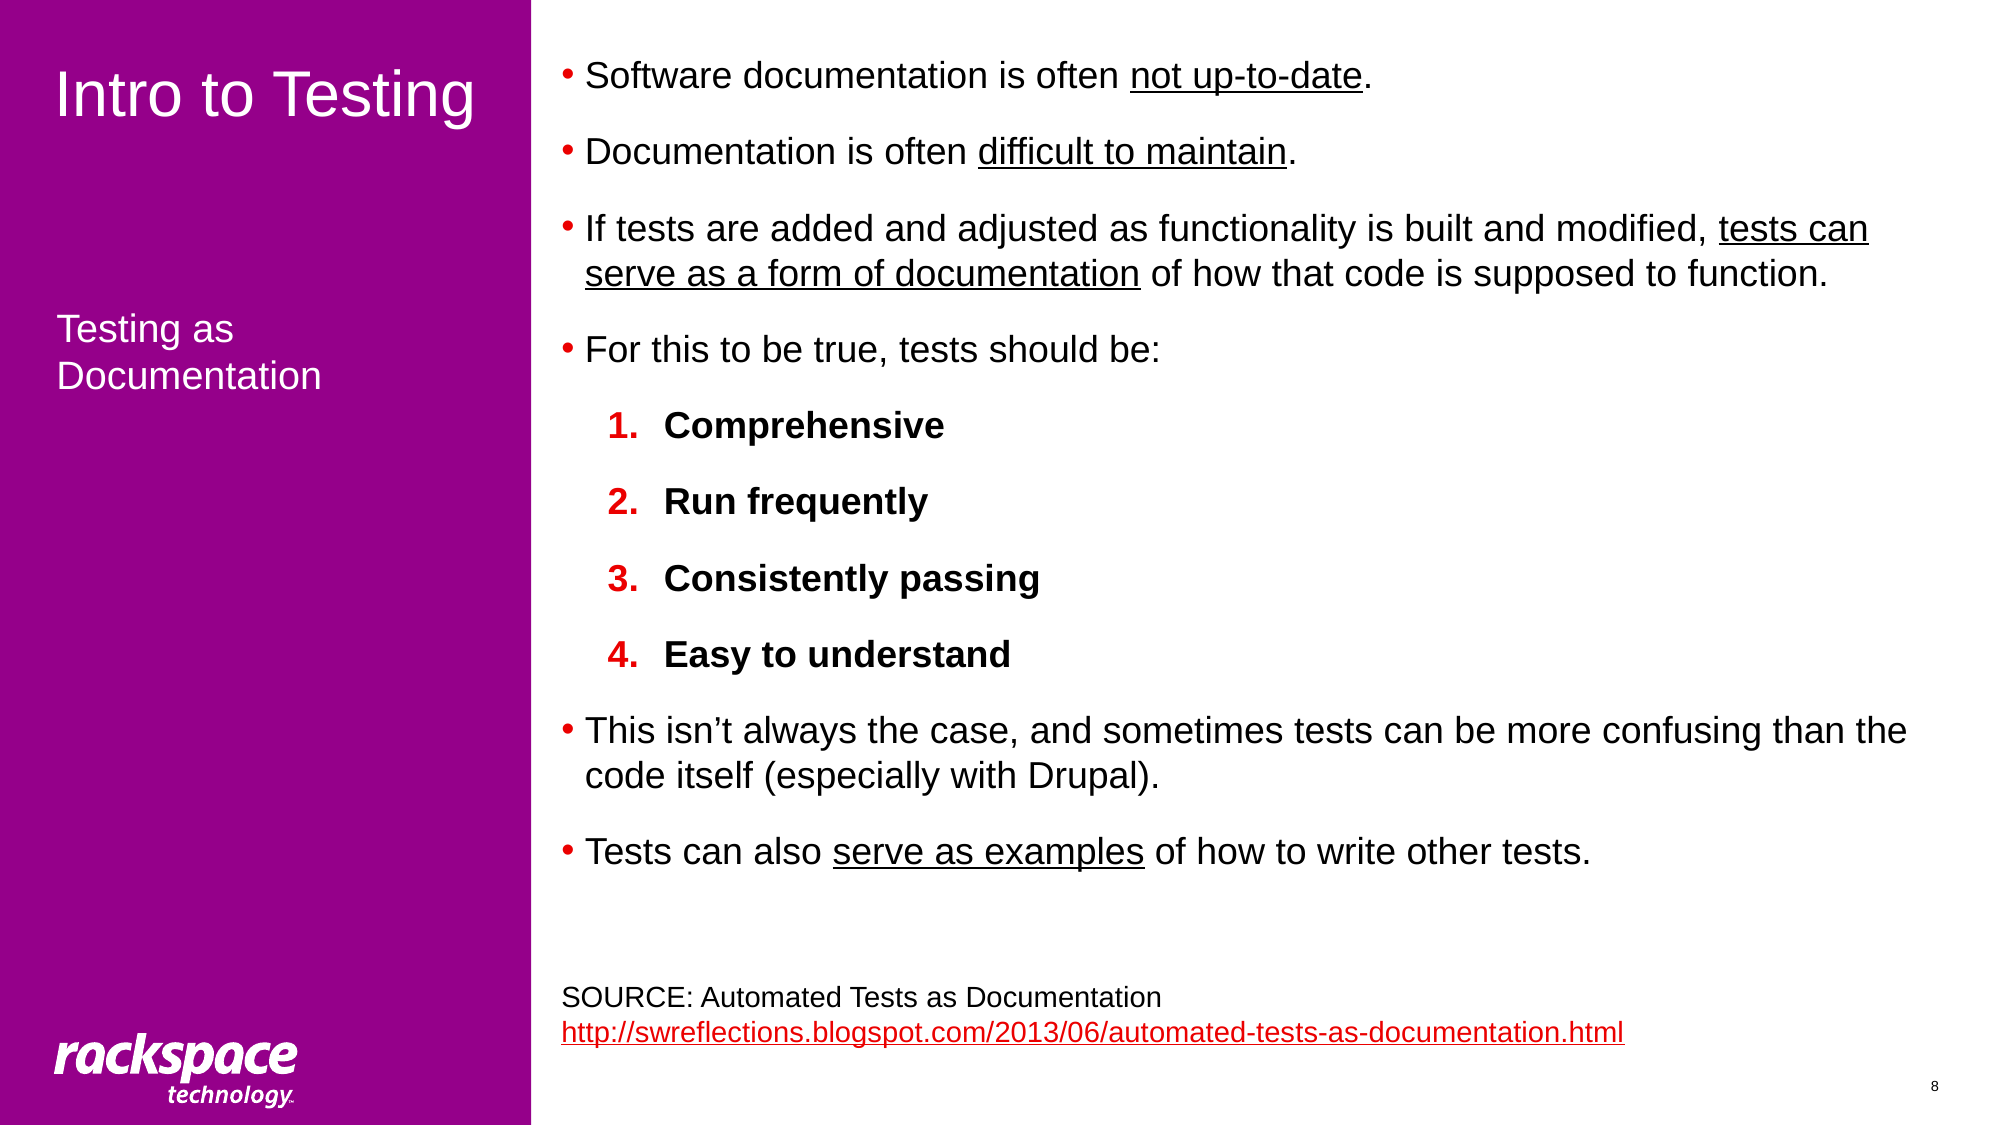

# Intro to Testing
Software documentation is often not up-to-date.
Documentation is often difficult to maintain.
If tests are added and adjusted as functionality is built and modified, tests can serve as a form of documentation of how that code is supposed to function.
For this to be true, tests should be:
Comprehensive
Run frequently
Consistently passing
Easy to understand
This isn’t always the case, and sometimes tests can be more confusing than the code itself (especially with Drupal).
Tests can also serve as examples of how to write other tests.

SOURCE: Automated Tests as Documentation
http://swreflections.blogspot.com/2013/06/automated-tests-as-documentation.html

Testing as Documentation
8